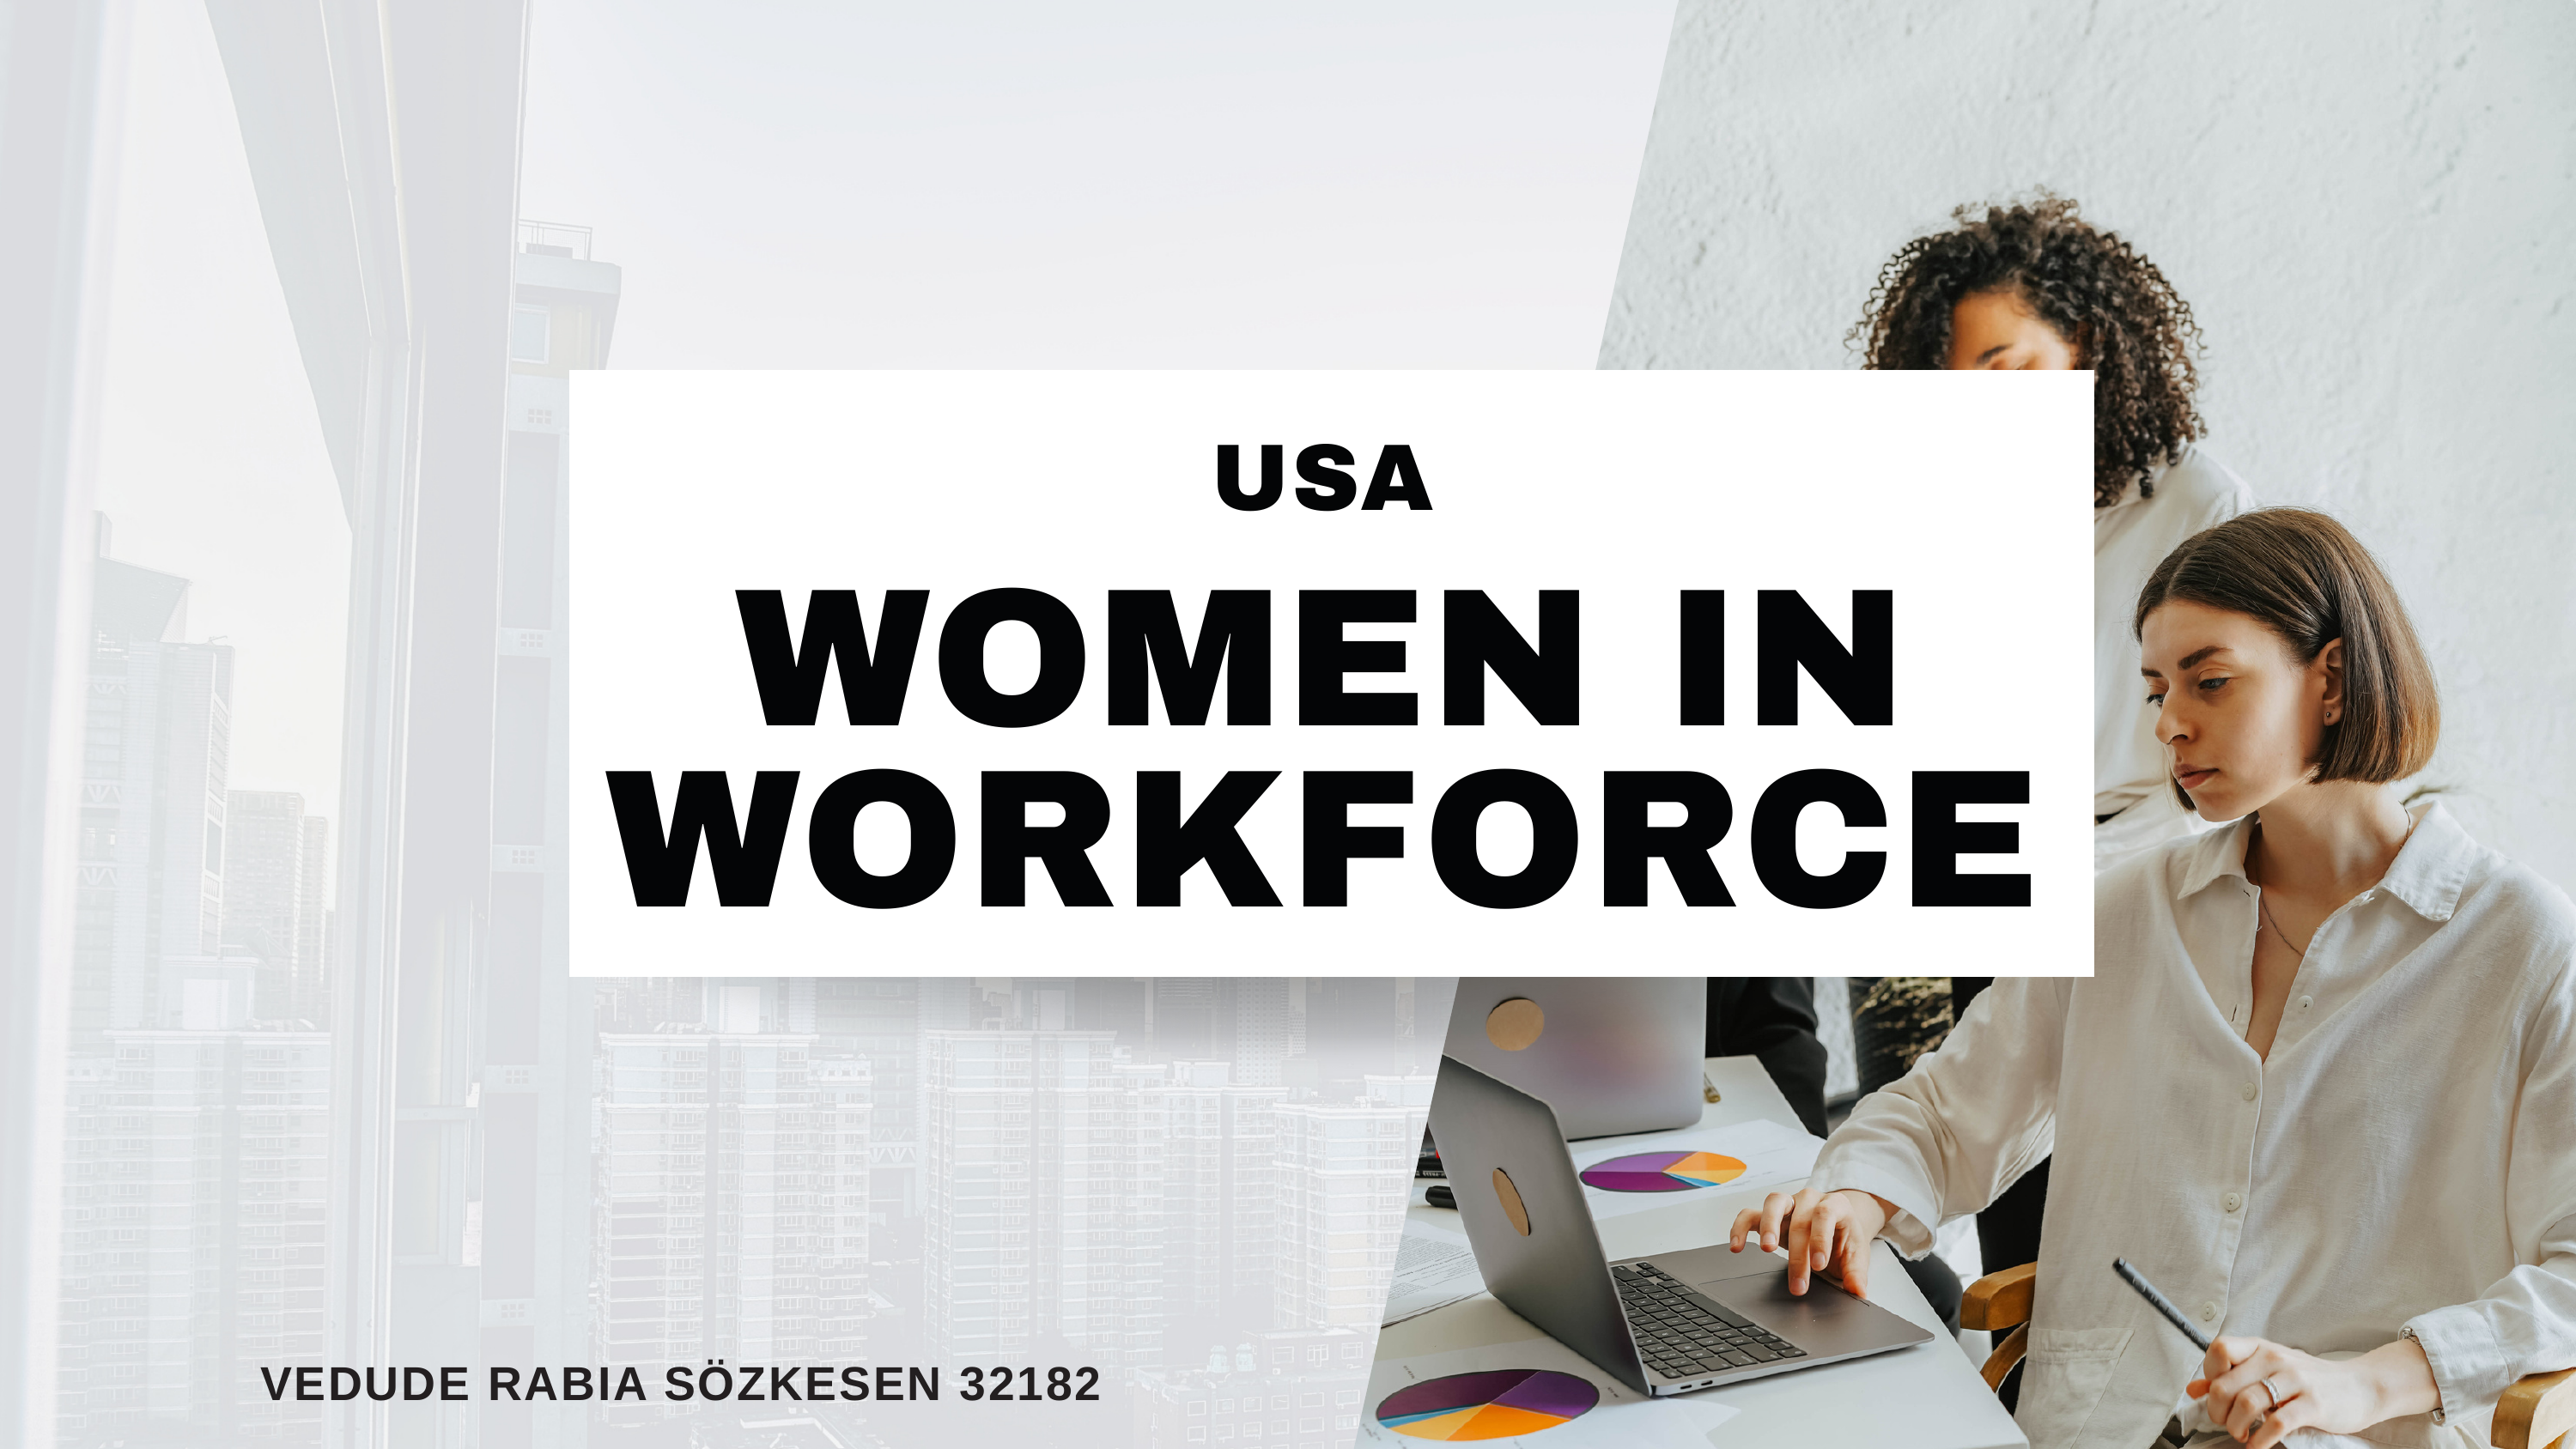

USA
WOMEN IN WORKFORCE

VEDUDE RABIA SÖZKESEN 32182